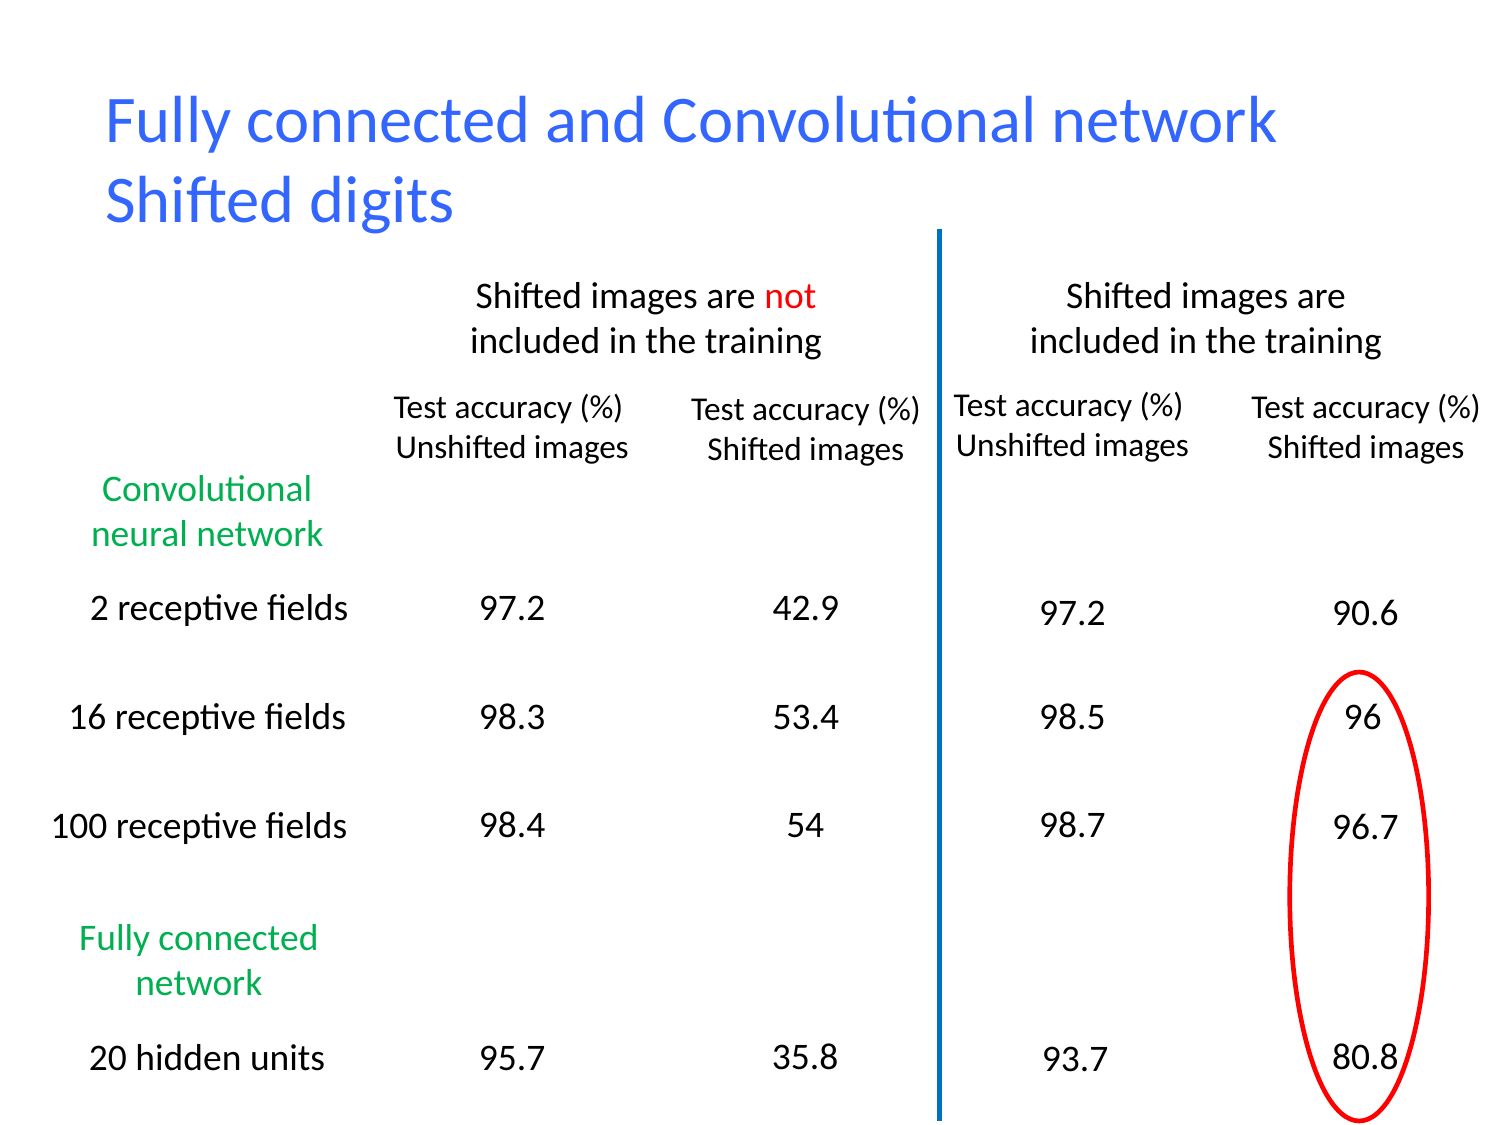

Fully connected and Convolutional network
Shifted digits
Shifted images are not included in the training
Shifted images are included in the training
Test accuracy (%)
Unshifted images
Test accuracy (%)
Unshifted images
Test accuracy (%)
Shifted images
Test accuracy (%)
Shifted images
Convolutional neural network
2 receptive fields
97.2
42.9
97.2
90.6
16 receptive fields
98.3
53.4
98.5
96
98.4
54
98.7
100 receptive fields
96.7

Fully connected network
35.8
80.8
20 hidden units
95.7
93.7